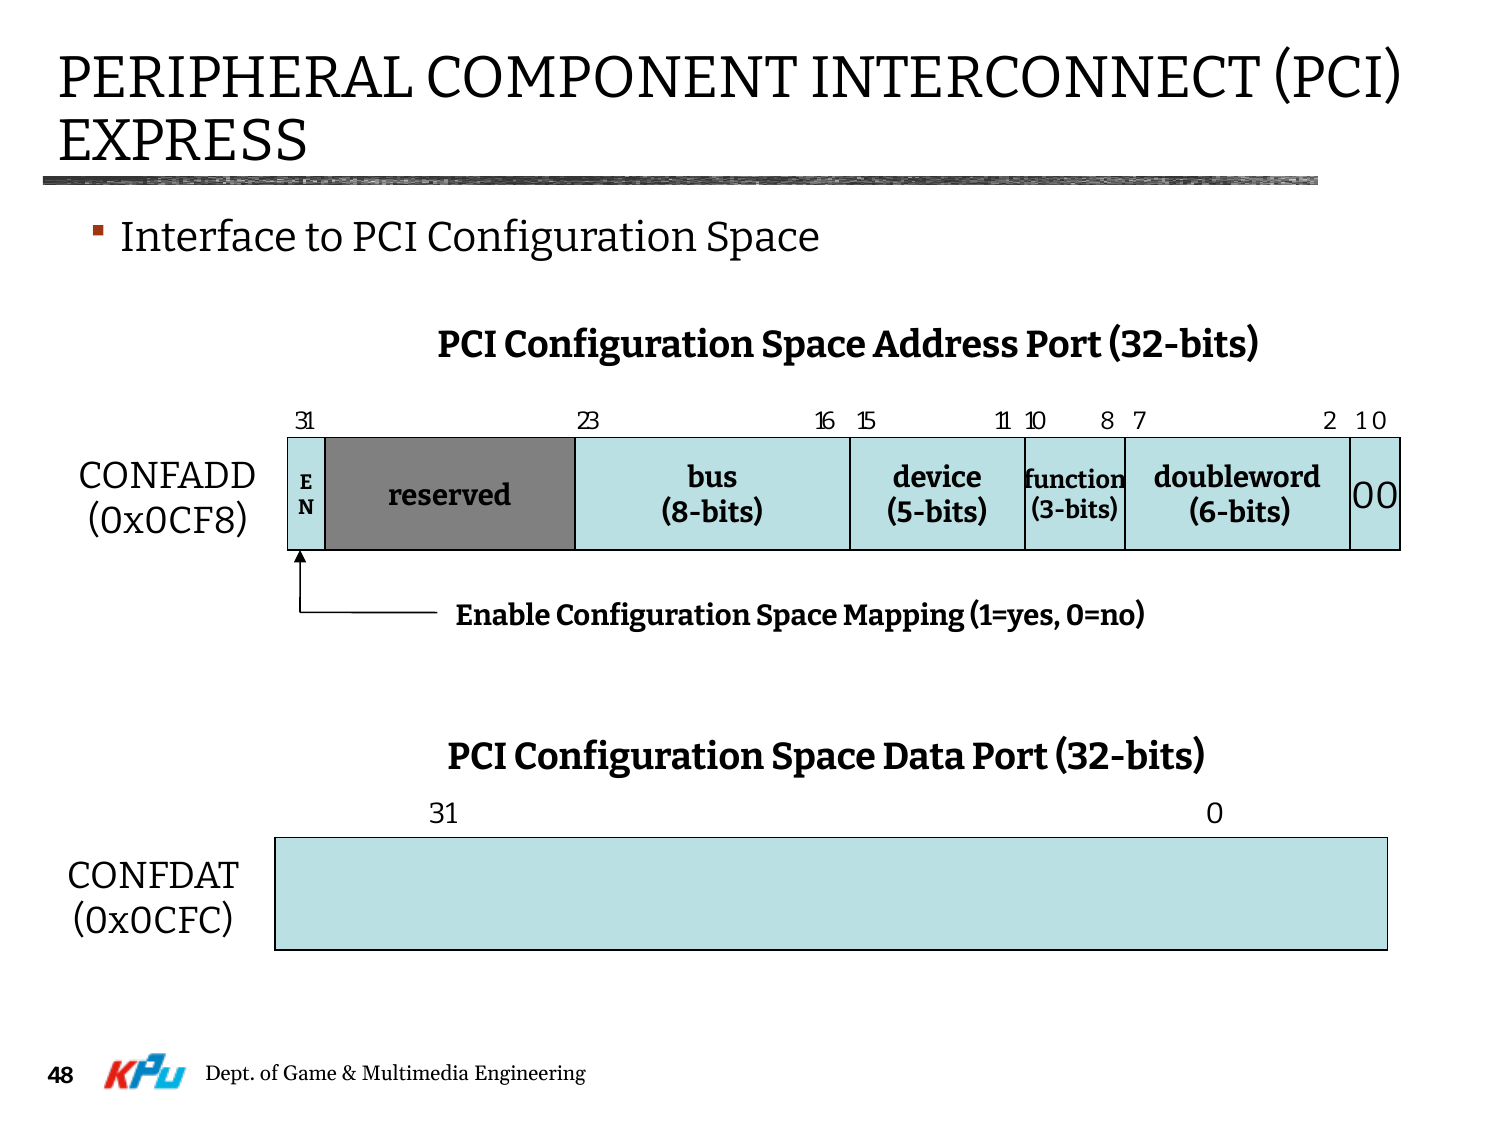

# Peripheral Component Interconnect (PCI) Express
Interface to PCI Configuration Space
PCI Configuration Space Address Port (32-bits)
1 0
31
23
16
15
11
10
8
7
2
E
N
reserved
bus
(8-bits)
device
(5-bits)
function
(3-bits)
doubleword
      (6-bits)
00
CONFADD
(0x0CF8)

 Enable Configuration Space Mapping (1=yes, 0=no)

PCI Configuration Space Data Port (32-bits)
31                                                                                                                                  0

CONFDAT
(0x0CFC)
Dept. of Game & Multimedia Engineering
48